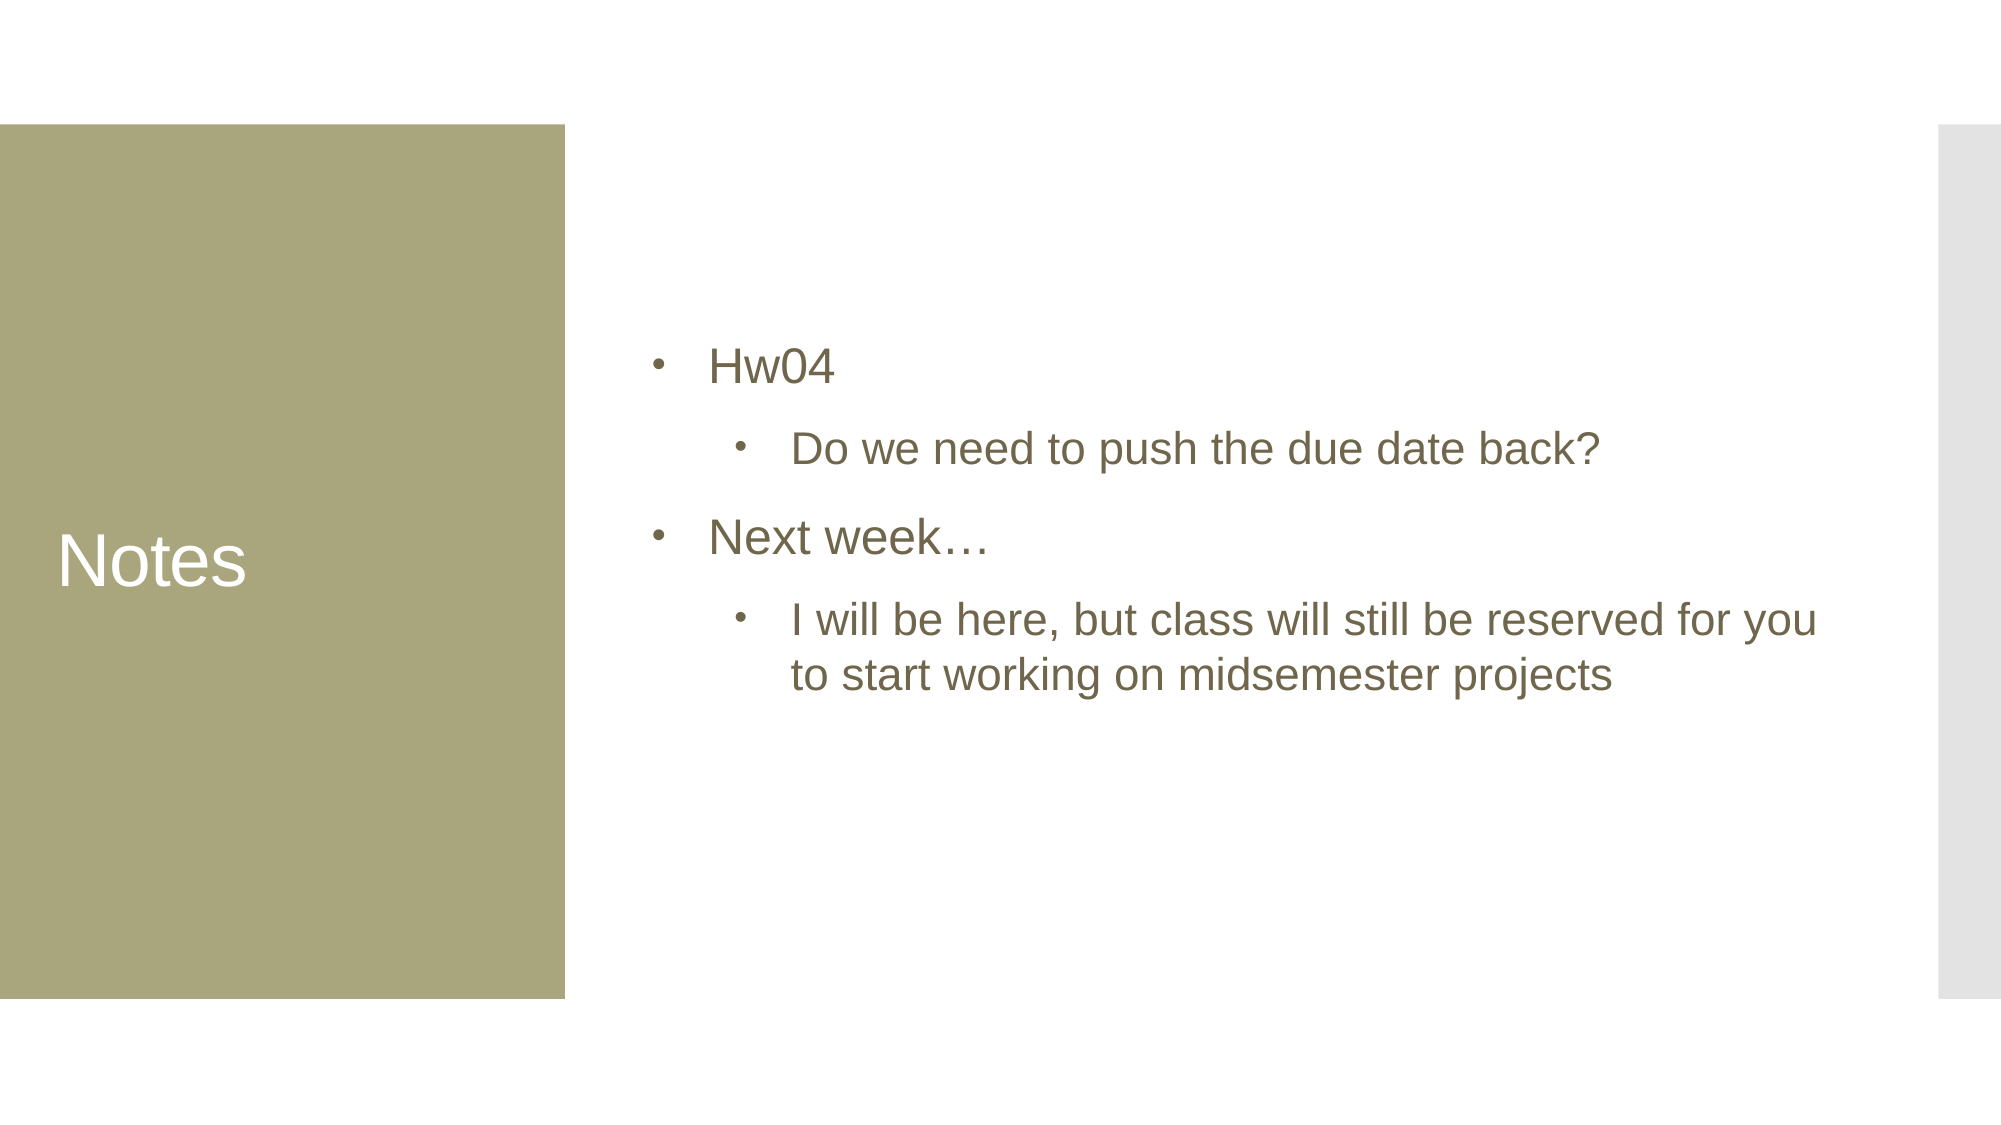

Hw04
Do we need to push the due date back?
Next week…
I will be here, but class will still be reserved for you to start working on midsemester projects

# Notes